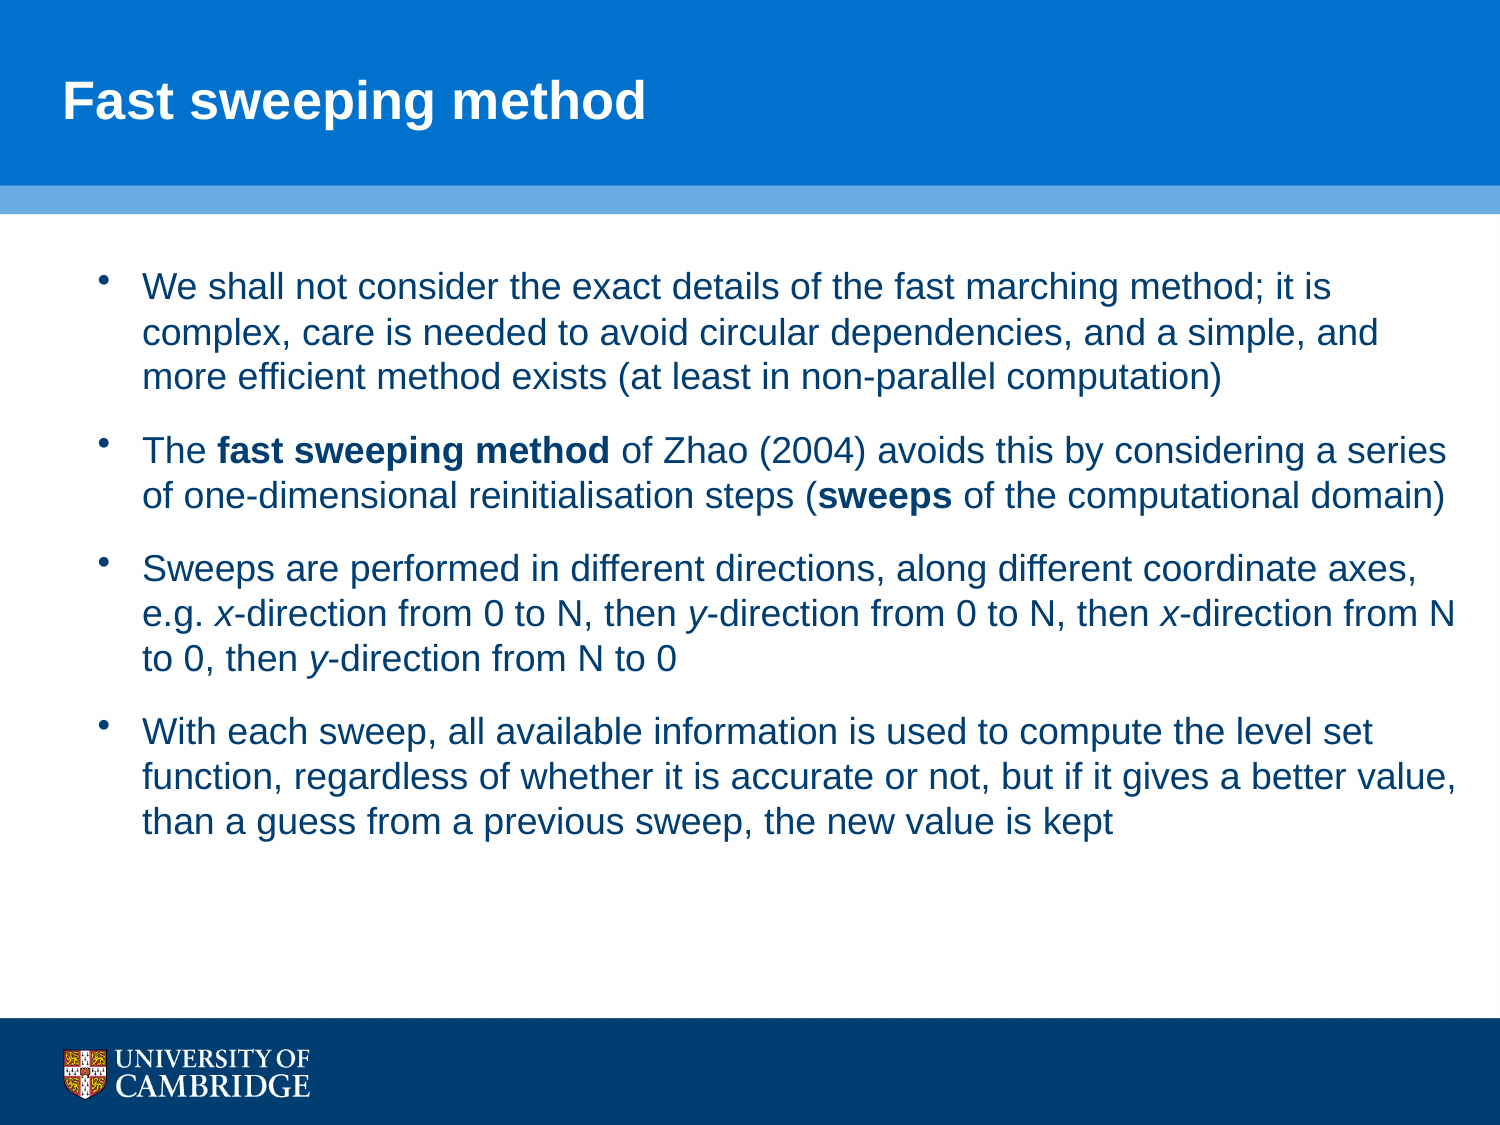

# Fast sweeping method
We shall not consider the exact details of the fast marching method; it is complex, care is needed to avoid circular dependencies, and a simple, and more efficient method exists (at least in non-parallel computation)
The fast sweeping method of Zhao (2004) avoids this by considering a series of one-dimensional reinitialisation steps (sweeps of the computational domain)
Sweeps are performed in different directions, along different coordinate axes, e.g. x-direction from 0 to N, then y-direction from 0 to N, then x-direction from N to 0, then y-direction from N to 0
With each sweep, all available information is used to compute the level set function, regardless of whether it is accurate or not, but if it gives a better value, than a guess from a previous sweep, the new value is kept